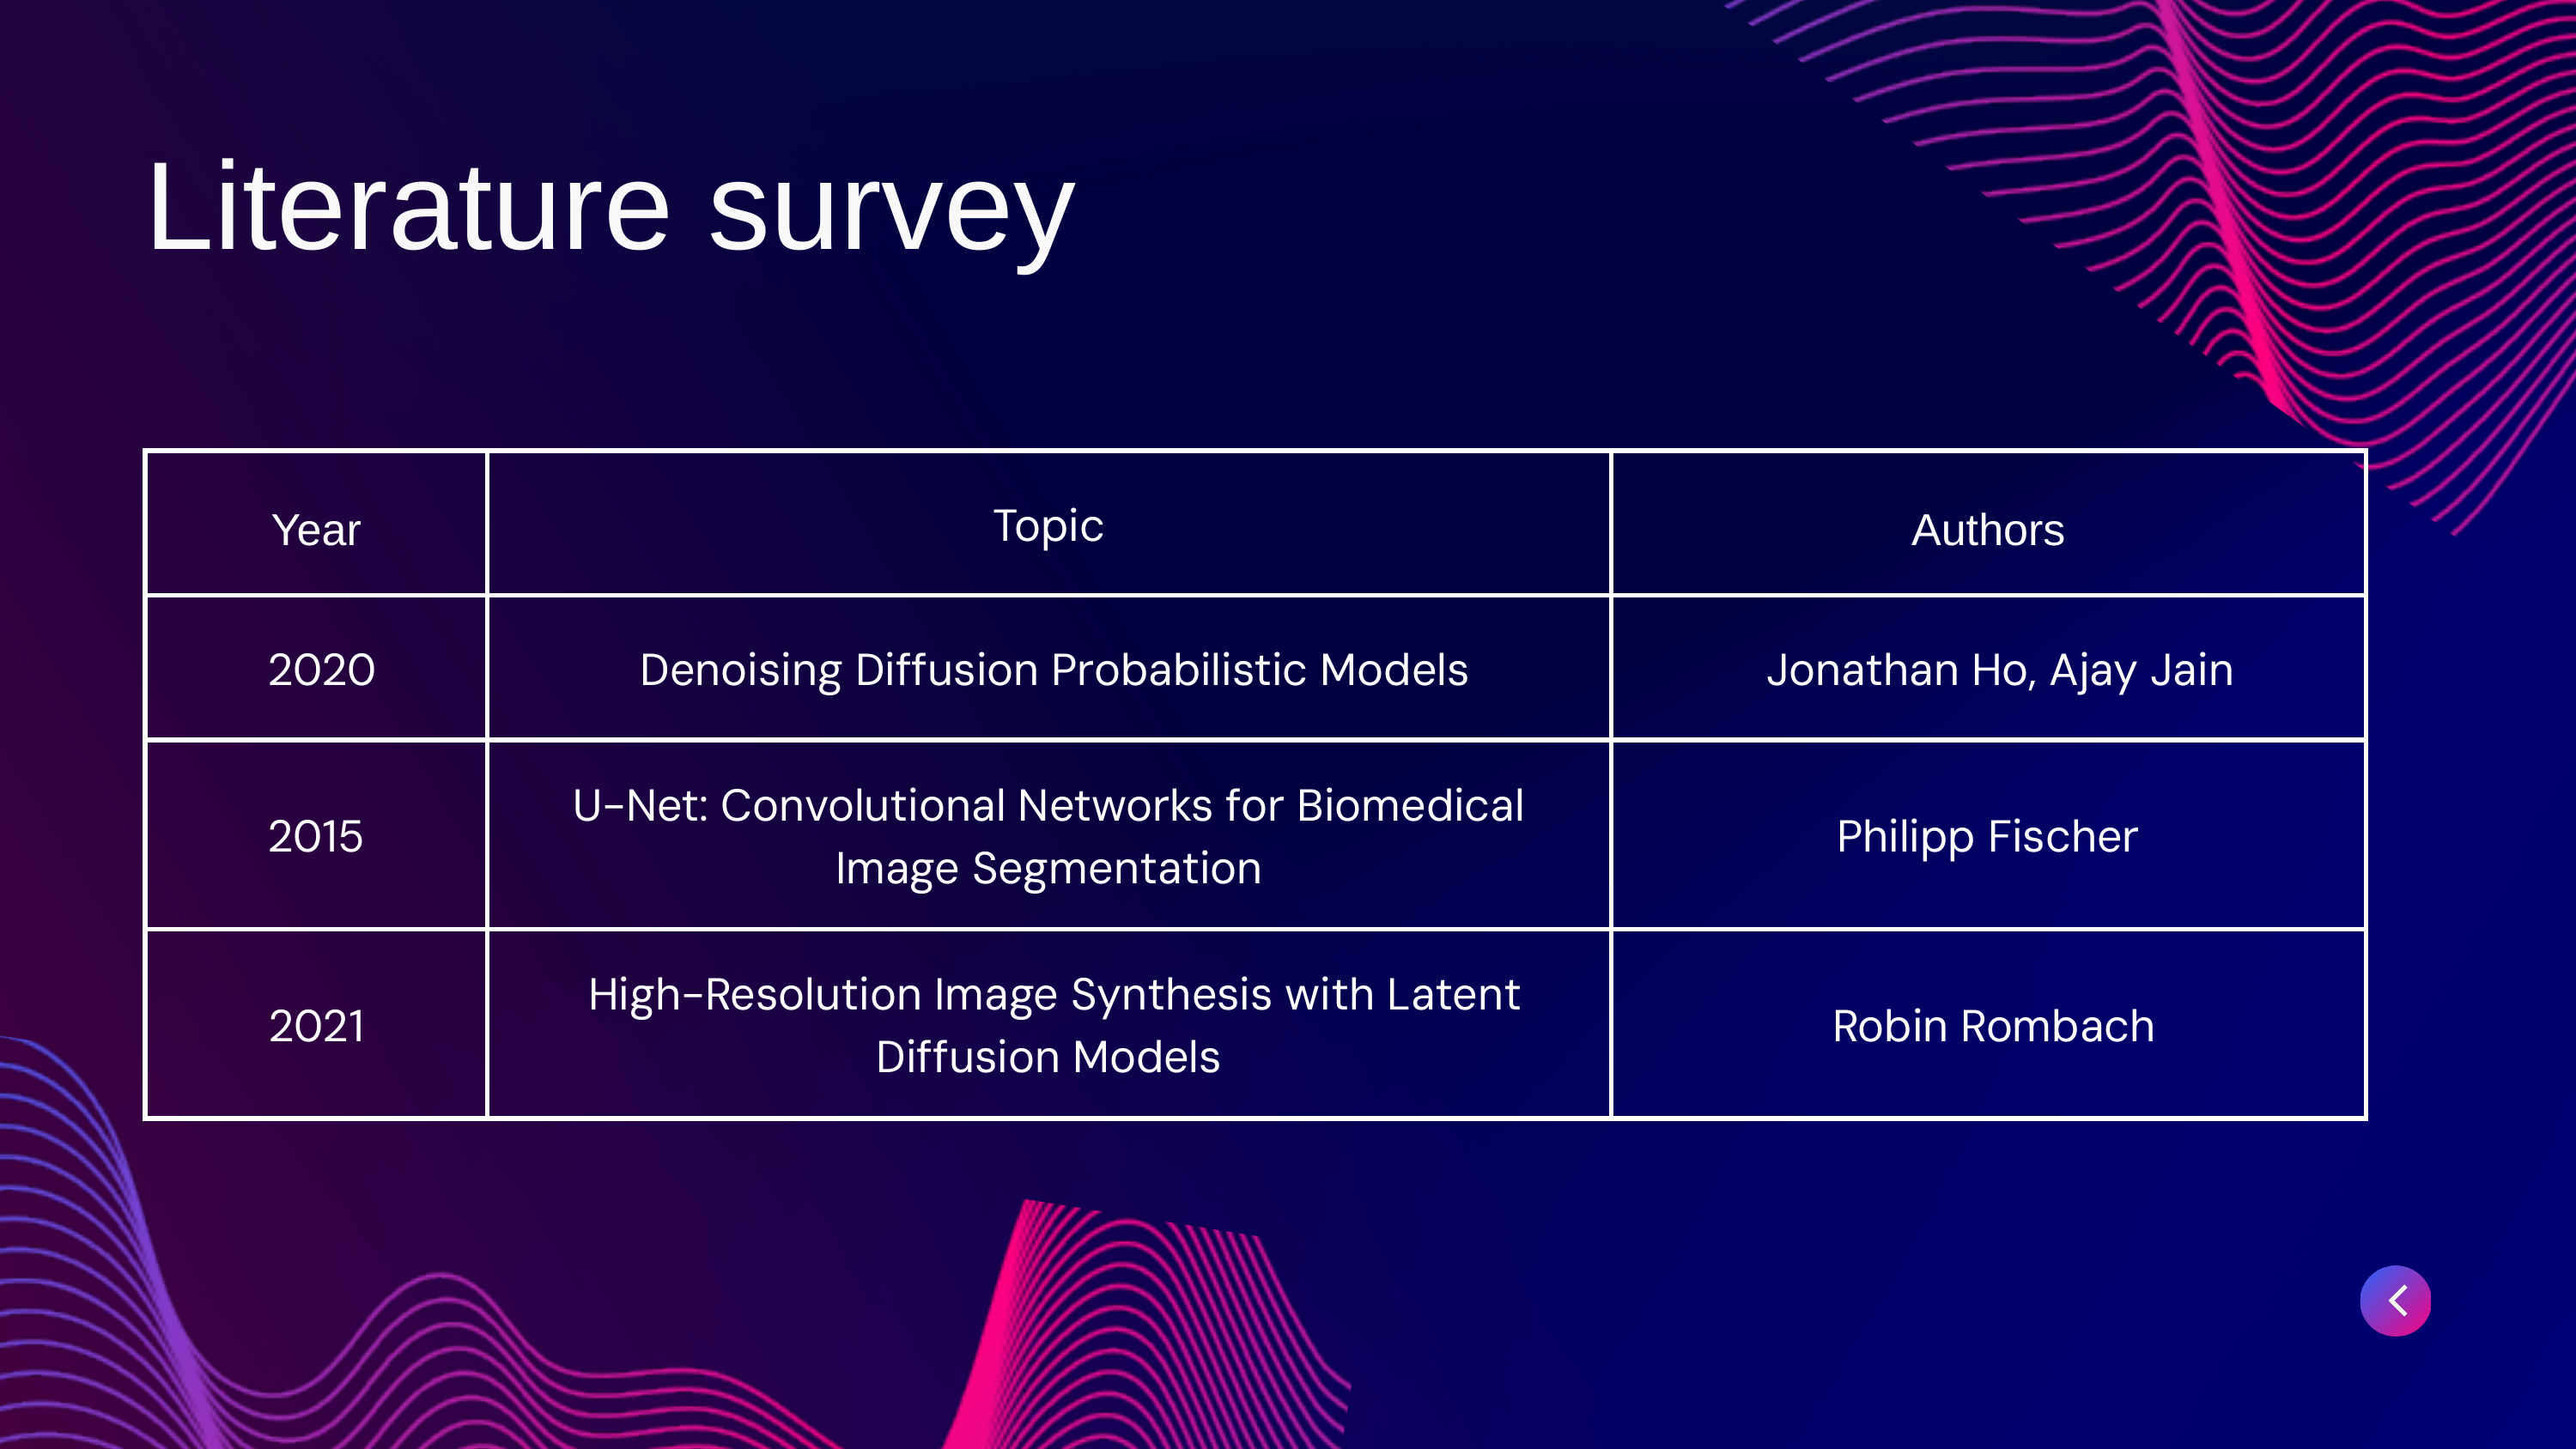

Literature survey
| Year | Topic | Authors |
| --- | --- | --- |
| 2020 | Denoising Diffusion Probabilistic Models | Jonathan Ho, Ajay Jain |
| 2015 | U-Net: Convolutional Networks for Biomedical Image Segmentation | Philipp Fischer |
| 2021 | High-Resolution Image Synthesis with Latent Diffusion Models | Robin Rombach |